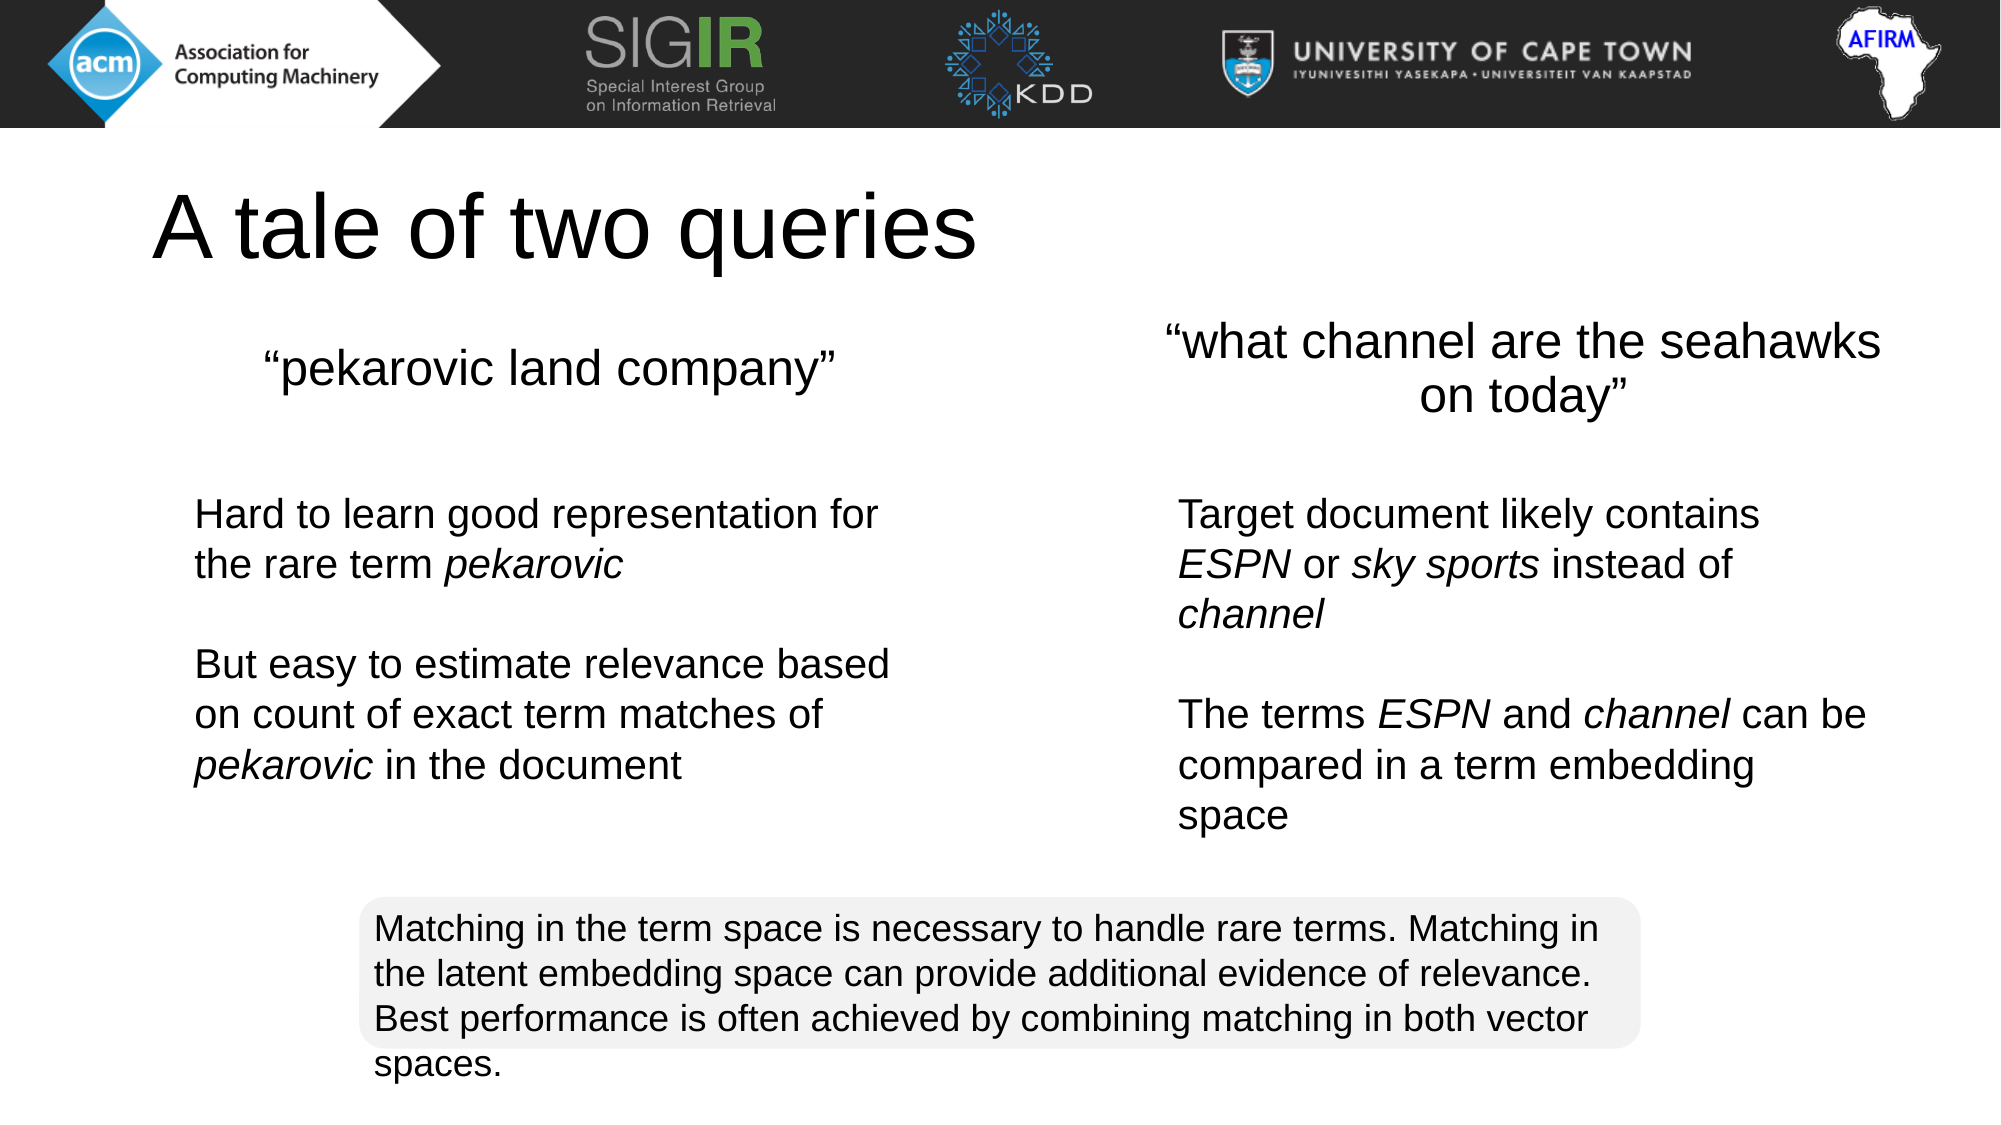

# A tale of two queries
“pekarovic land company”
“what channel are the seahawks on today”
Hard to learn good representation for the rare term pekarovic
But easy to estimate relevance based on count of exact term matches of pekarovic in the document
Target document likely contains ESPN or sky sports instead of channel
The terms ESPN and channel can be compared in a term embedding space

Matching in the term space is necessary to handle rare terms. Matching in the latent embedding space can provide additional evidence of relevance. Best performance is often achieved by combining matching in both vector spaces.